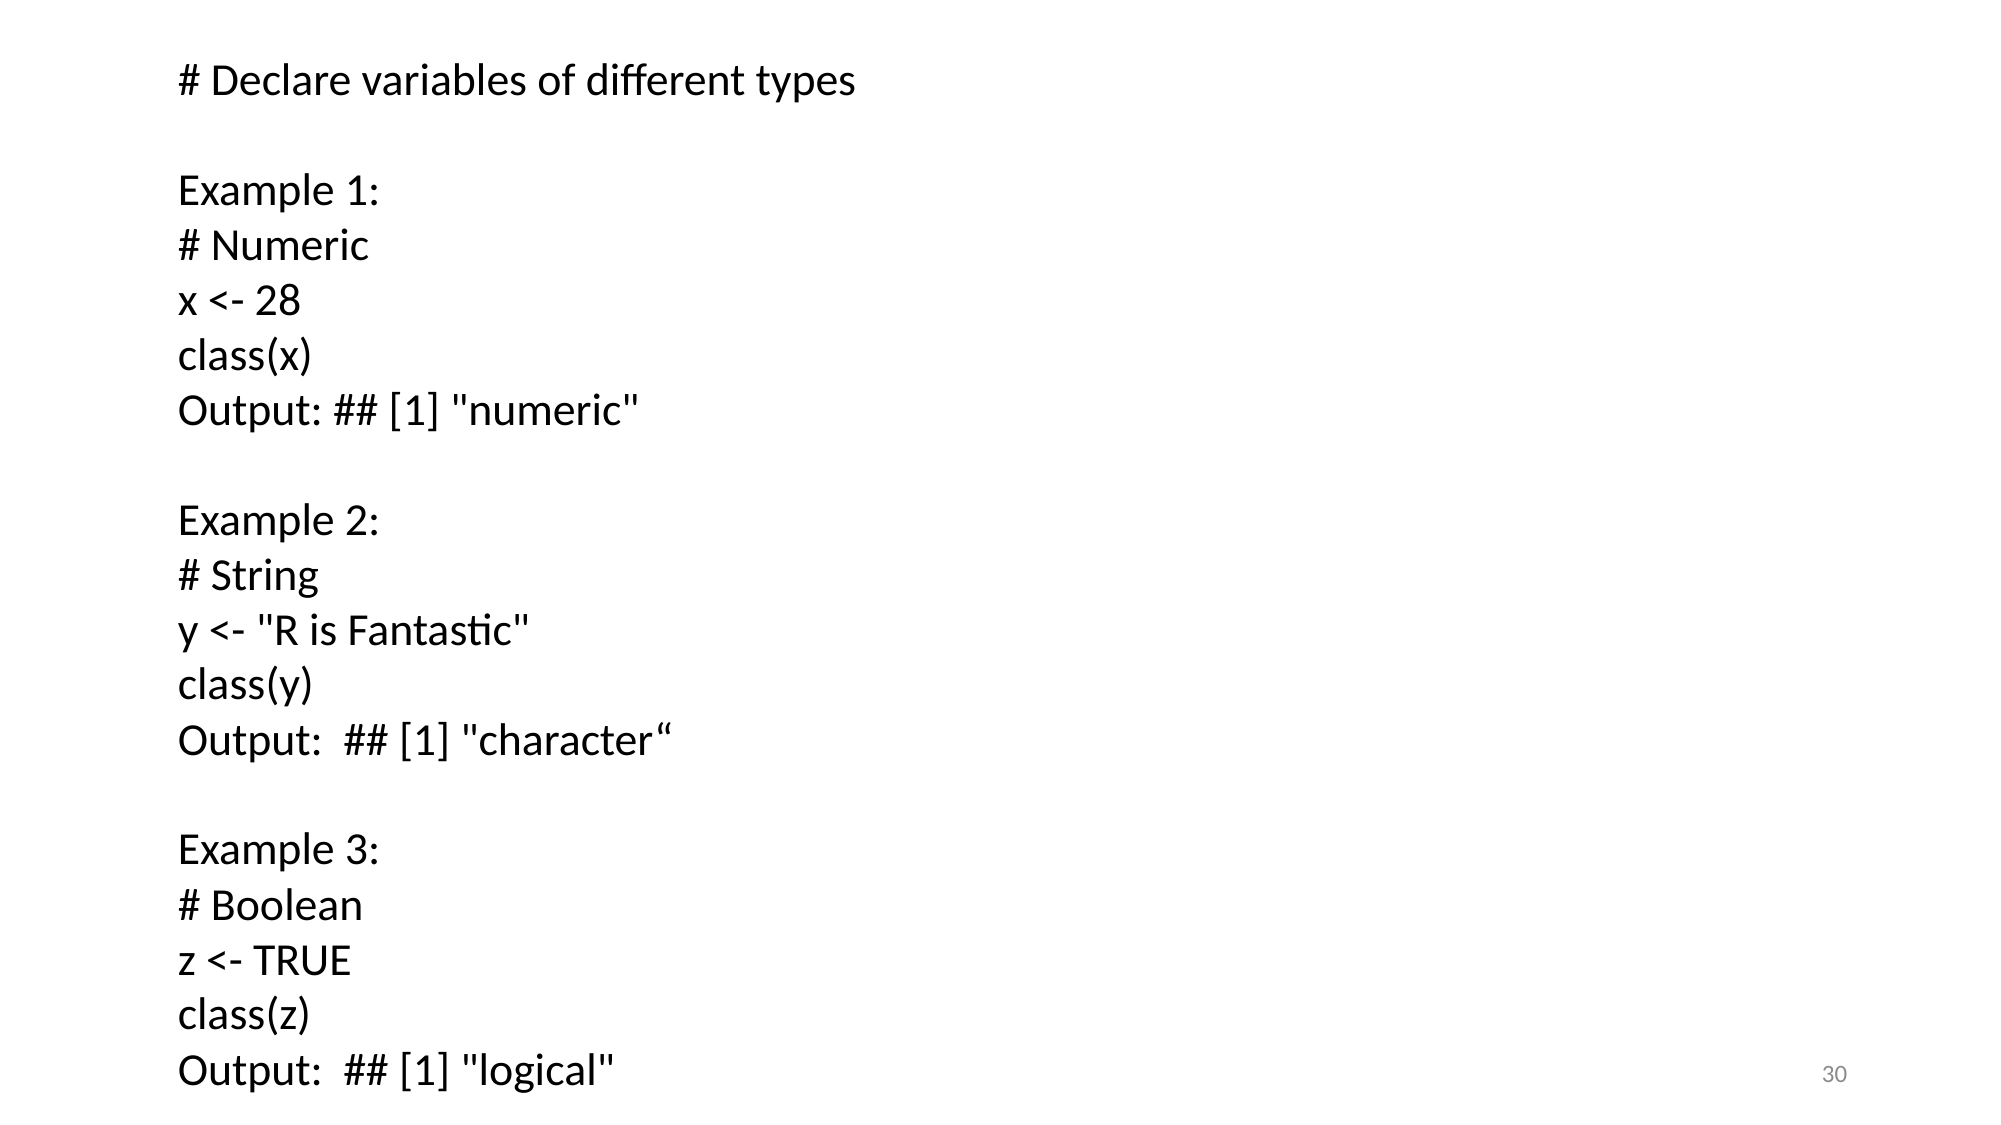

# Declare variables of different types

Example 1:
# Numeric
x <- 28
class(x)
Output: ## [1] "numeric"

Example 2:
# String
y <- "R is Fantastic"
class(y)
Output:  ## [1] "character“

Example 3:
# Boolean
z <- TRUE
class(z)
Output:  ## [1] "logical"
30